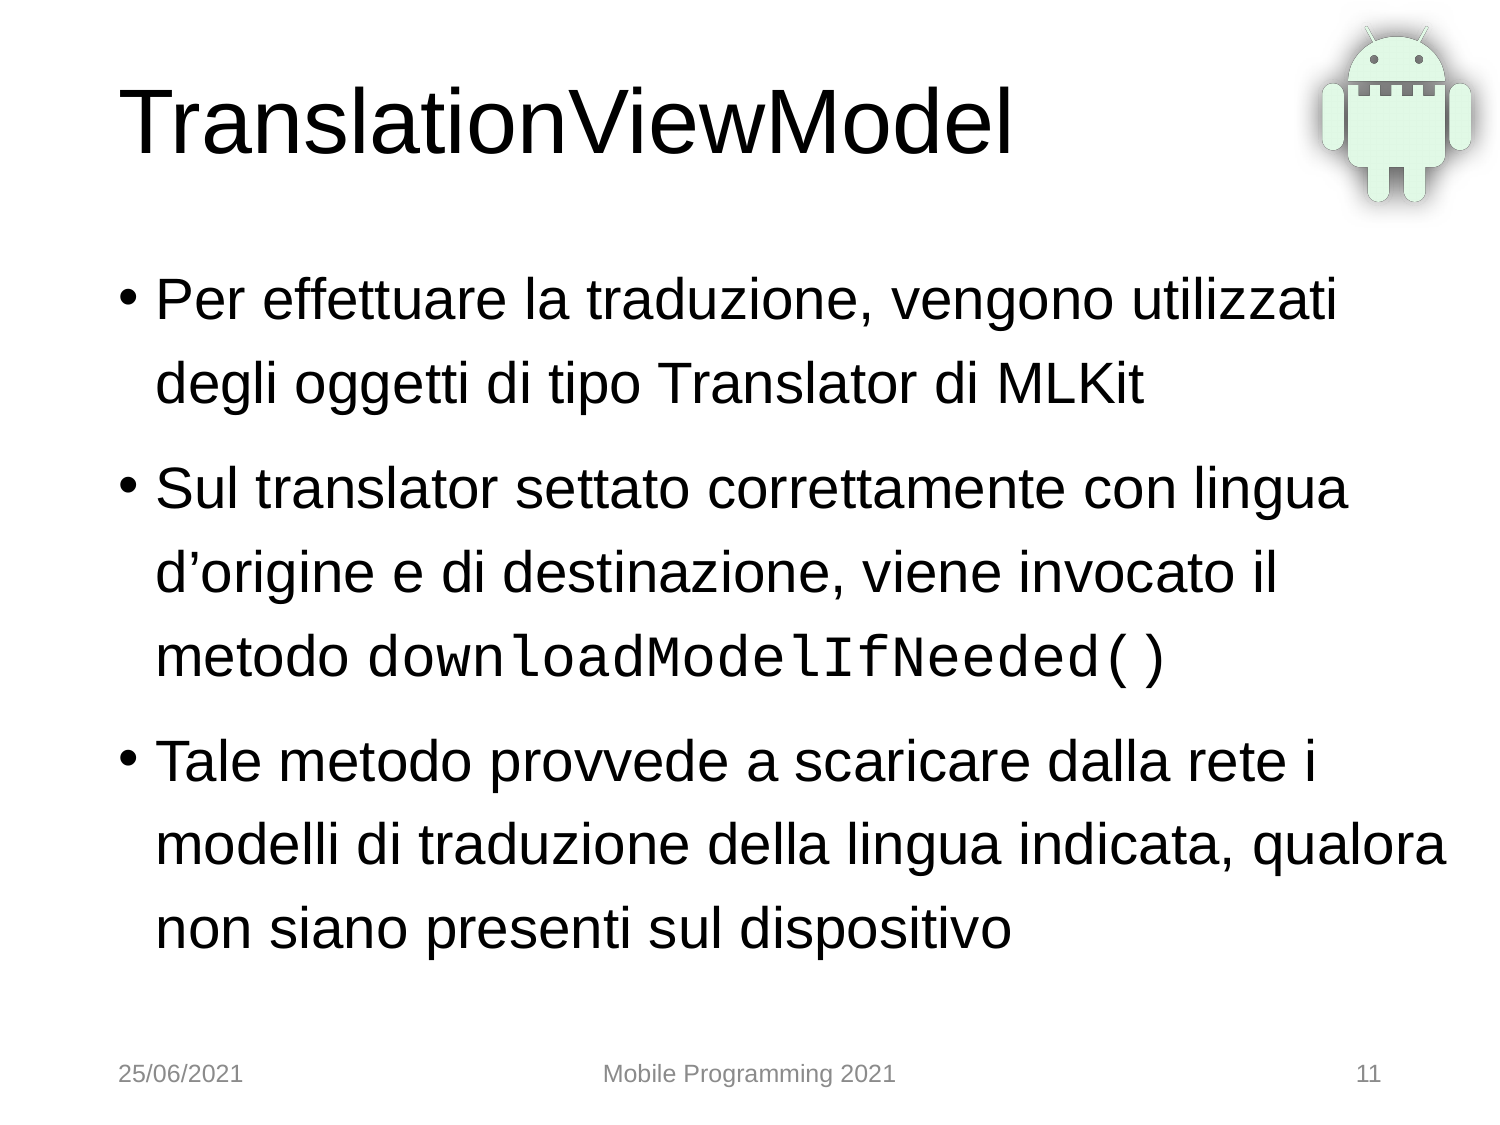

# TranslationViewModel
Per effettuare la traduzione, vengono utilizzati degli oggetti di tipo Translator di MLKit
Sul translator settato correttamente con lingua d’origine e di destinazione, viene invocato il metodo downloadModelIfNeeded()
Tale metodo provvede a scaricare dalla rete i modelli di traduzione della lingua indicata, qualora non siano presenti sul dispositivo
25/06/2021
Mobile Programming 2021
11